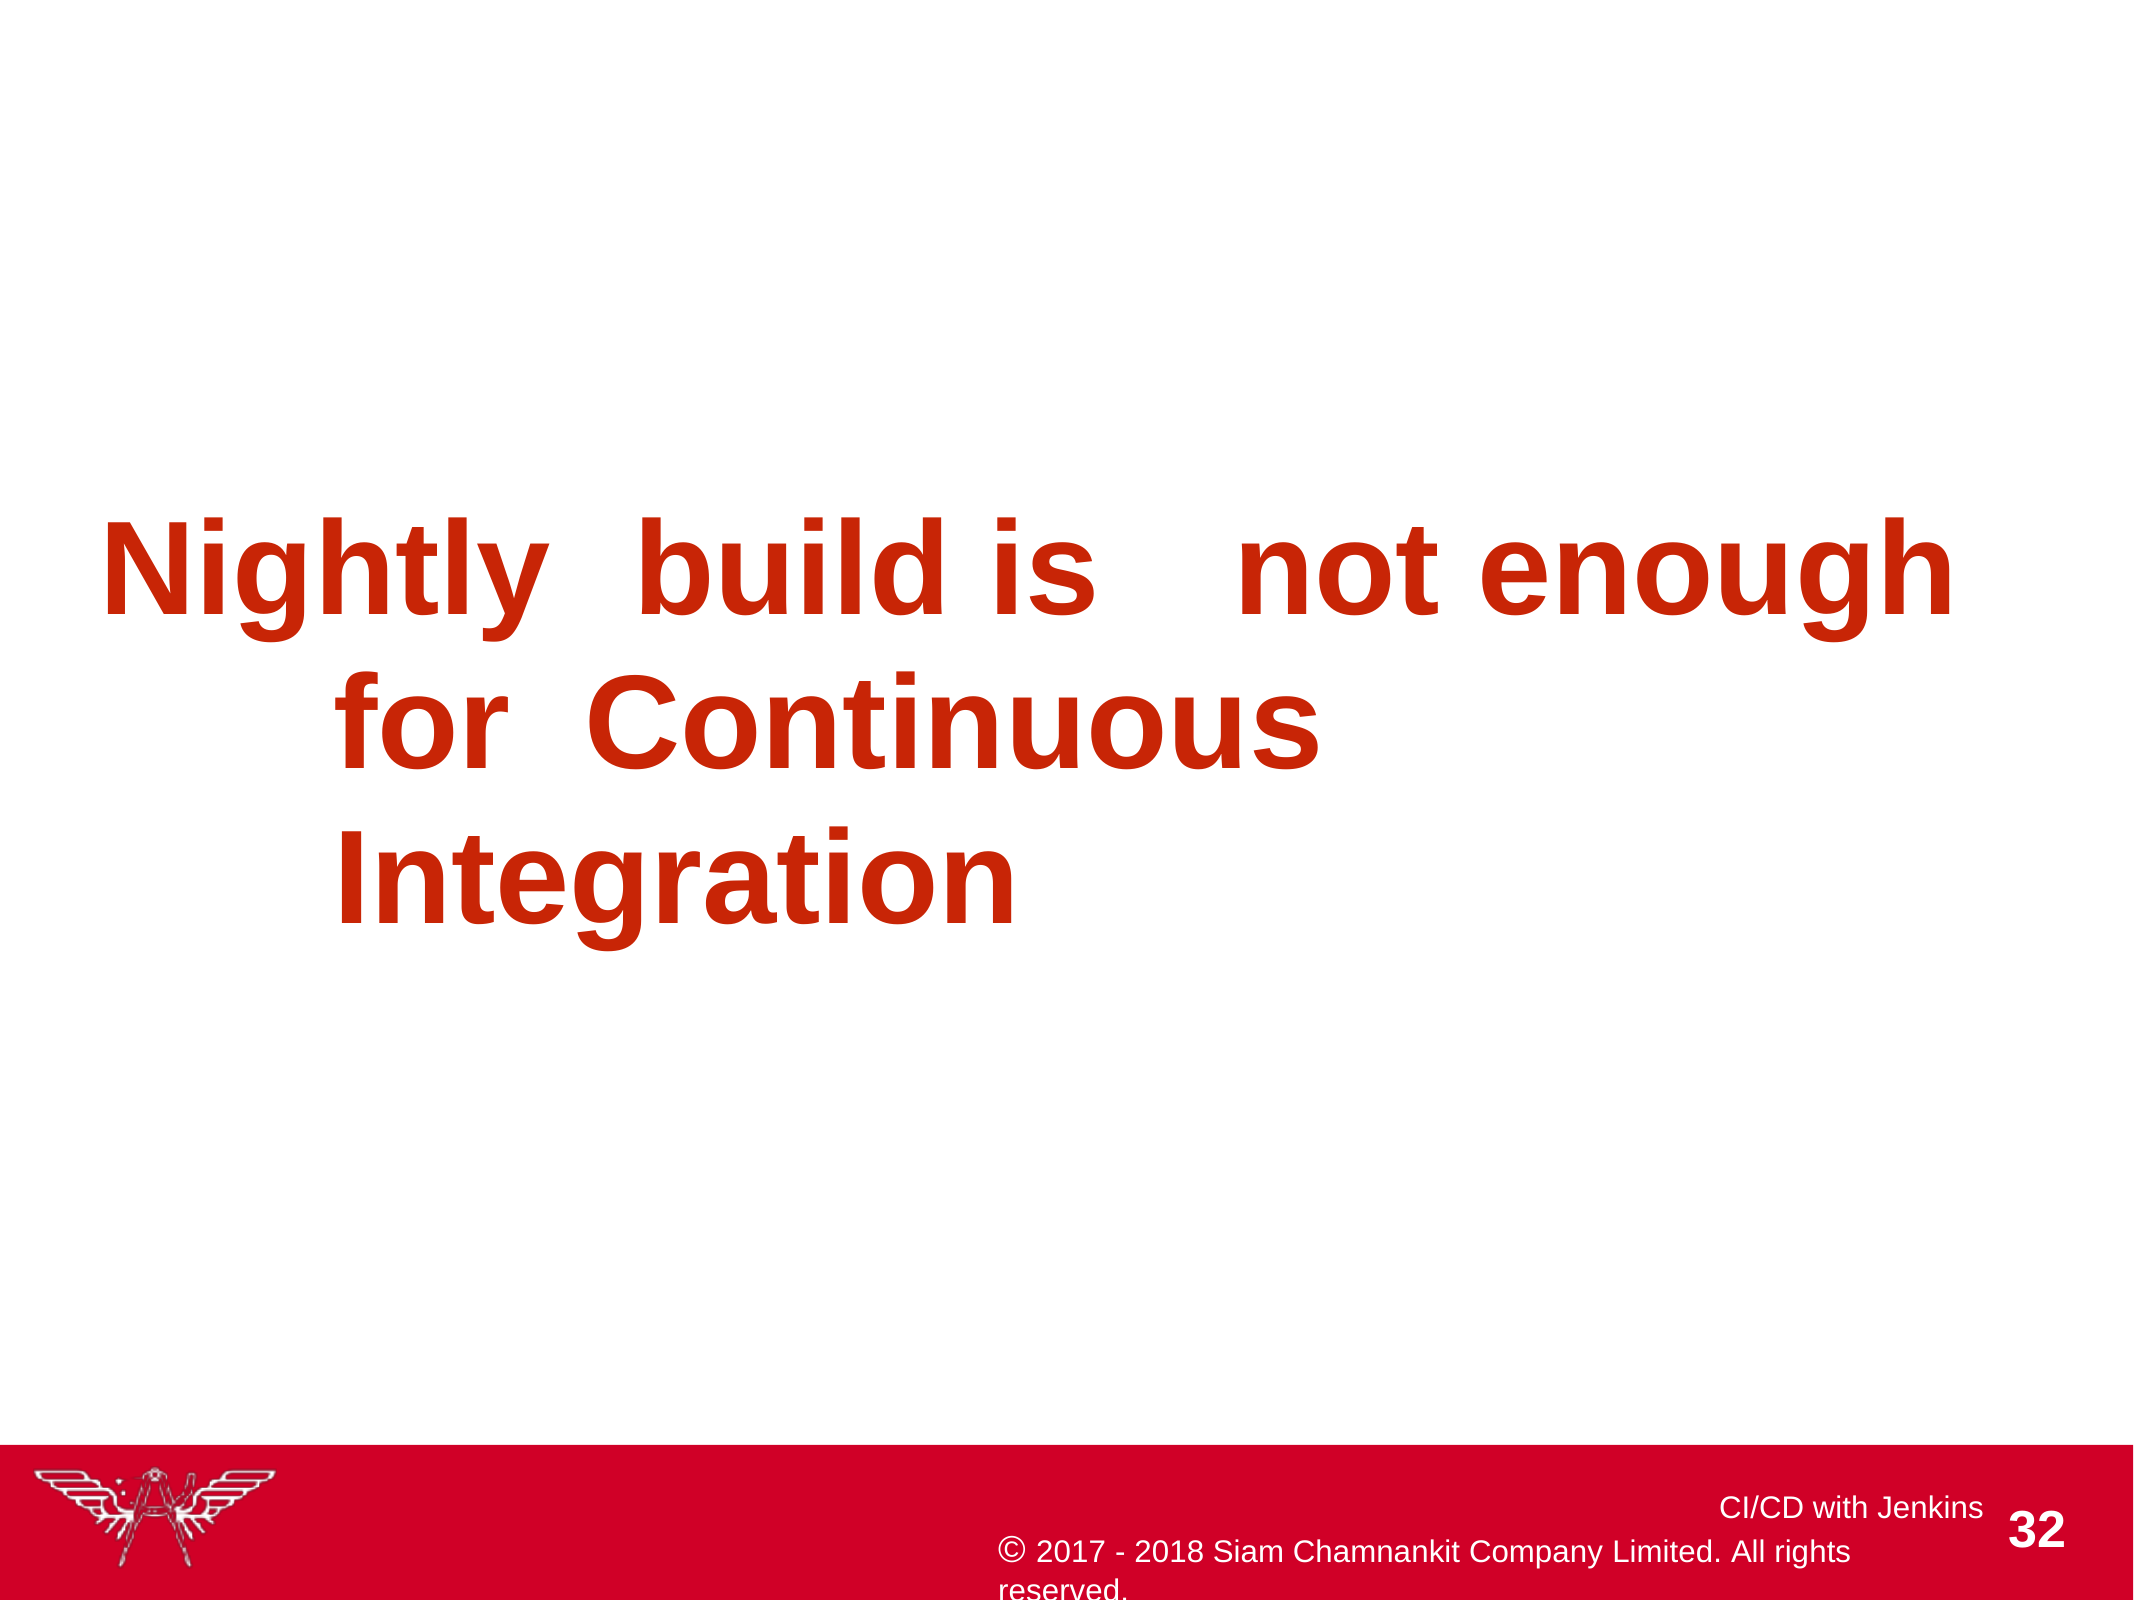

# Nightly	build is	not enough for  Continuous		Integration
CI/CD with Jenkins
© 2017 - 2018 Siam Chamnankit Company Limited. All rights reserved.
32